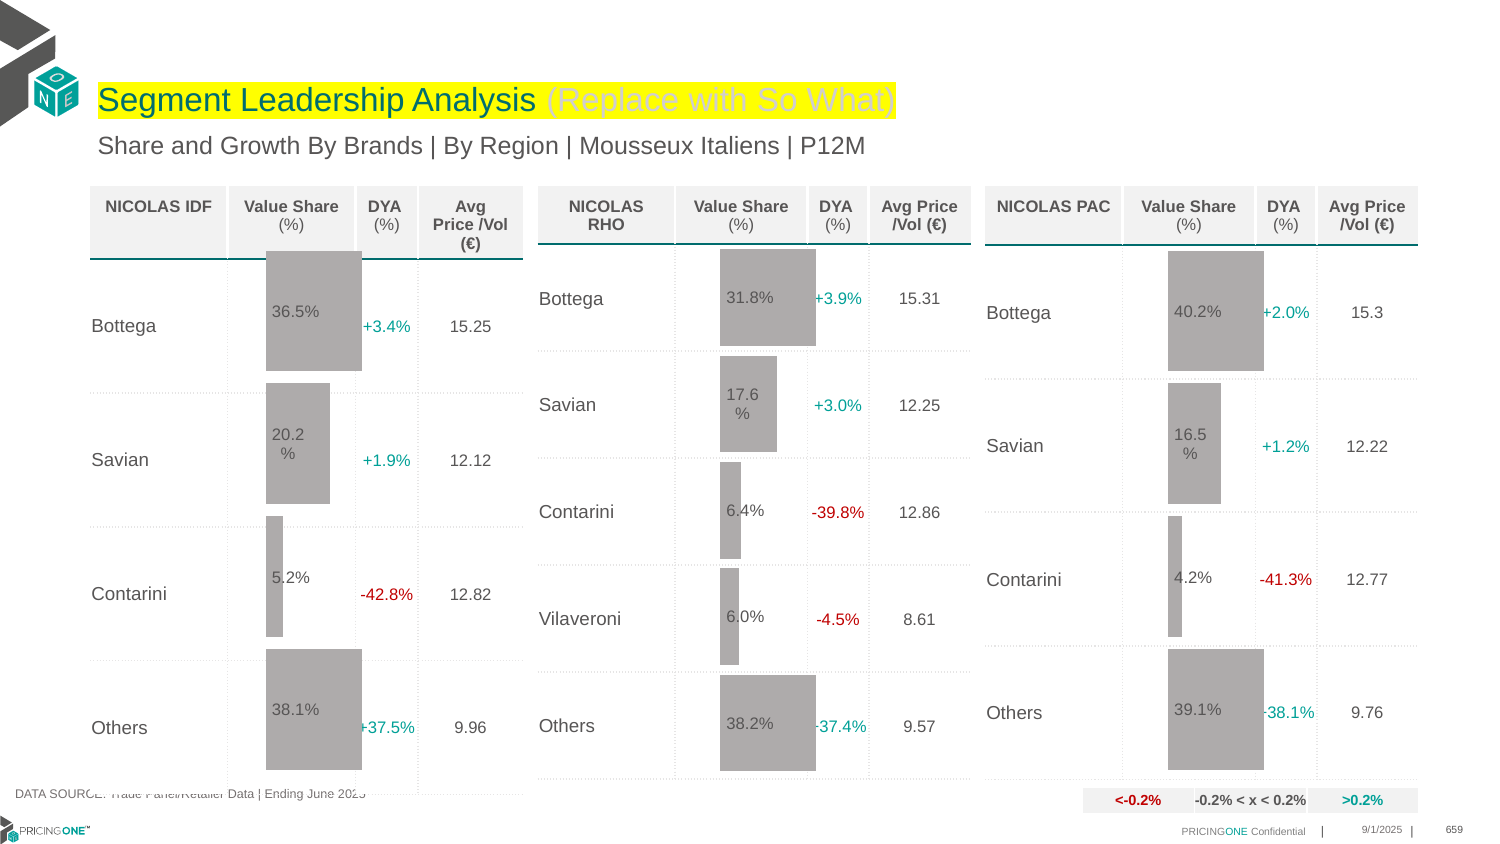

# Segment Leadership Analysis (Replace with So What)
Share and Growth By Brands | By Region | Mousseux Italiens | P12M
| NICOLAS RHO | Value Share (%) | DYA (%) | Avg Price /Vol (€) |
| --- | --- | --- | --- |
| Bottega |  | +3.9% | 15.31 |
| Savian |  | +3.0% | 12.25 |
| Contarini |  | -39.8% | 12.86 |
| Vilaveroni |  | -4.5% | 8.61 |
| Others |  | +37.4% | 9.57 |
| NICOLAS IDF | Value Share (%) | DYA (%) | Avg Price /Vol (€) |
| --- | --- | --- | --- |
| Bottega |  | +3.4% | 15.25 |
| Savian |  | +1.9% | 12.12 |
| Contarini |  | -42.8% | 12.82 |
| Others |  | +37.5% | 9.96 |
| NICOLAS PAC | Value Share (%) | DYA (%) | Avg Price /Vol (€) |
| --- | --- | --- | --- |
| Bottega |  | +2.0% | 15.3 |
| Savian |  | +1.2% | 12.22 |
| Contarini |  | -41.3% | 12.77 |
| Others |  | +38.1% | 9.76 |

### Chart

| Category | Mousseux Italiens | NICOLAS IDF |
|---|---|
|  | 0.36477049049246596 |

### Chart

| Category | Mousseux Italiens | NICOLAS RHO |
|---|---|
|  | 0.3183322251944397 |

### Chart

| Category | Mousseux Italiens | NICOLAS PAC |
|---|---|
|  | 0.4020676266973438 |
DATA SOURCE: Trade Panel/Retailer Data | Ending June 2025
| <-0.2% | -0.2% < x < 0.2% | >0.2% |
| --- | --- | --- |

9/1/2025
659